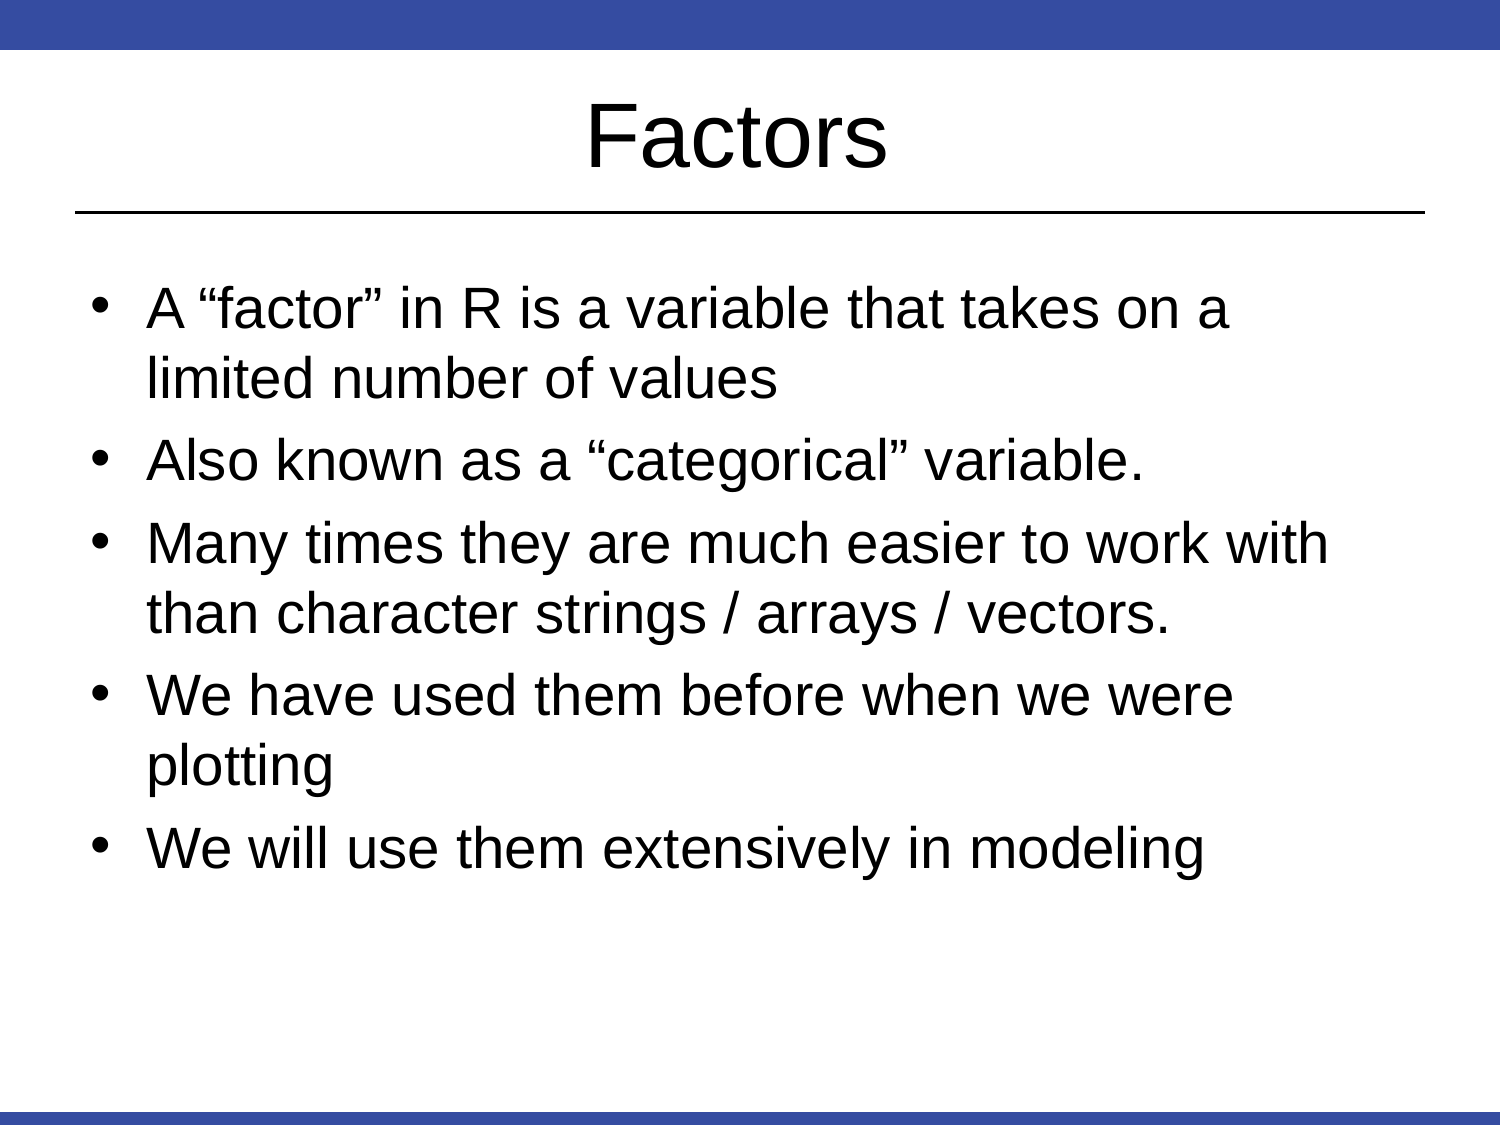

# Factors
A “factor” in R is a variable that takes on a limited number of values
Also known as a “categorical” variable.
Many times they are much easier to work with than character strings / arrays / vectors.
We have used them before when we were plotting
We will use them extensively in modeling